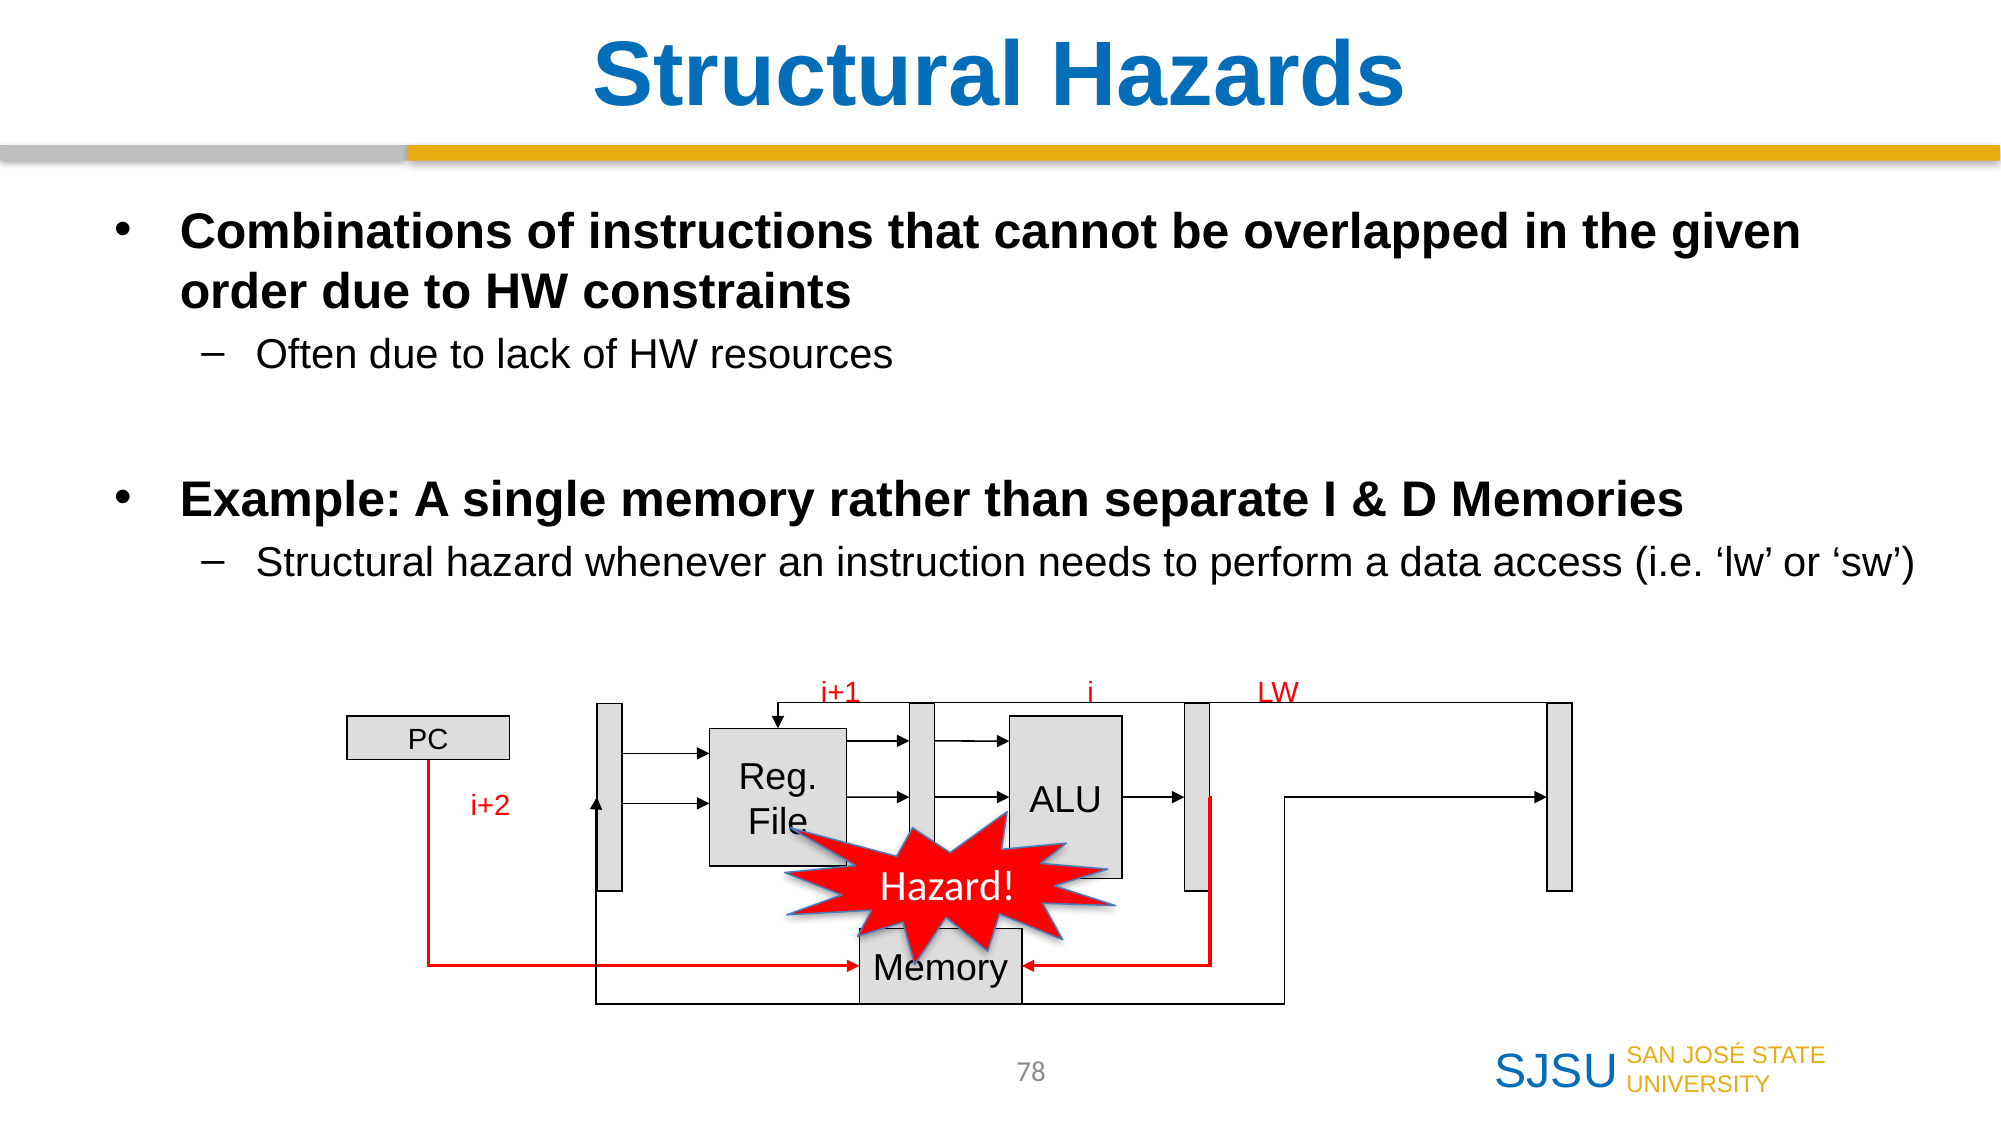

# Structural Hazards
Combinations of instructions that cannot be overlapped in the given order due to HW constraints
Often due to lack of HW resources

Example: A single memory rather than separate I & D Memories
Structural hazard whenever an instruction needs to perform a data access (i.e. ‘lw’ or ‘sw’)
PC
i+1
i
LW

ALU
Reg.
File
i+2
Hazard!
Memory
78